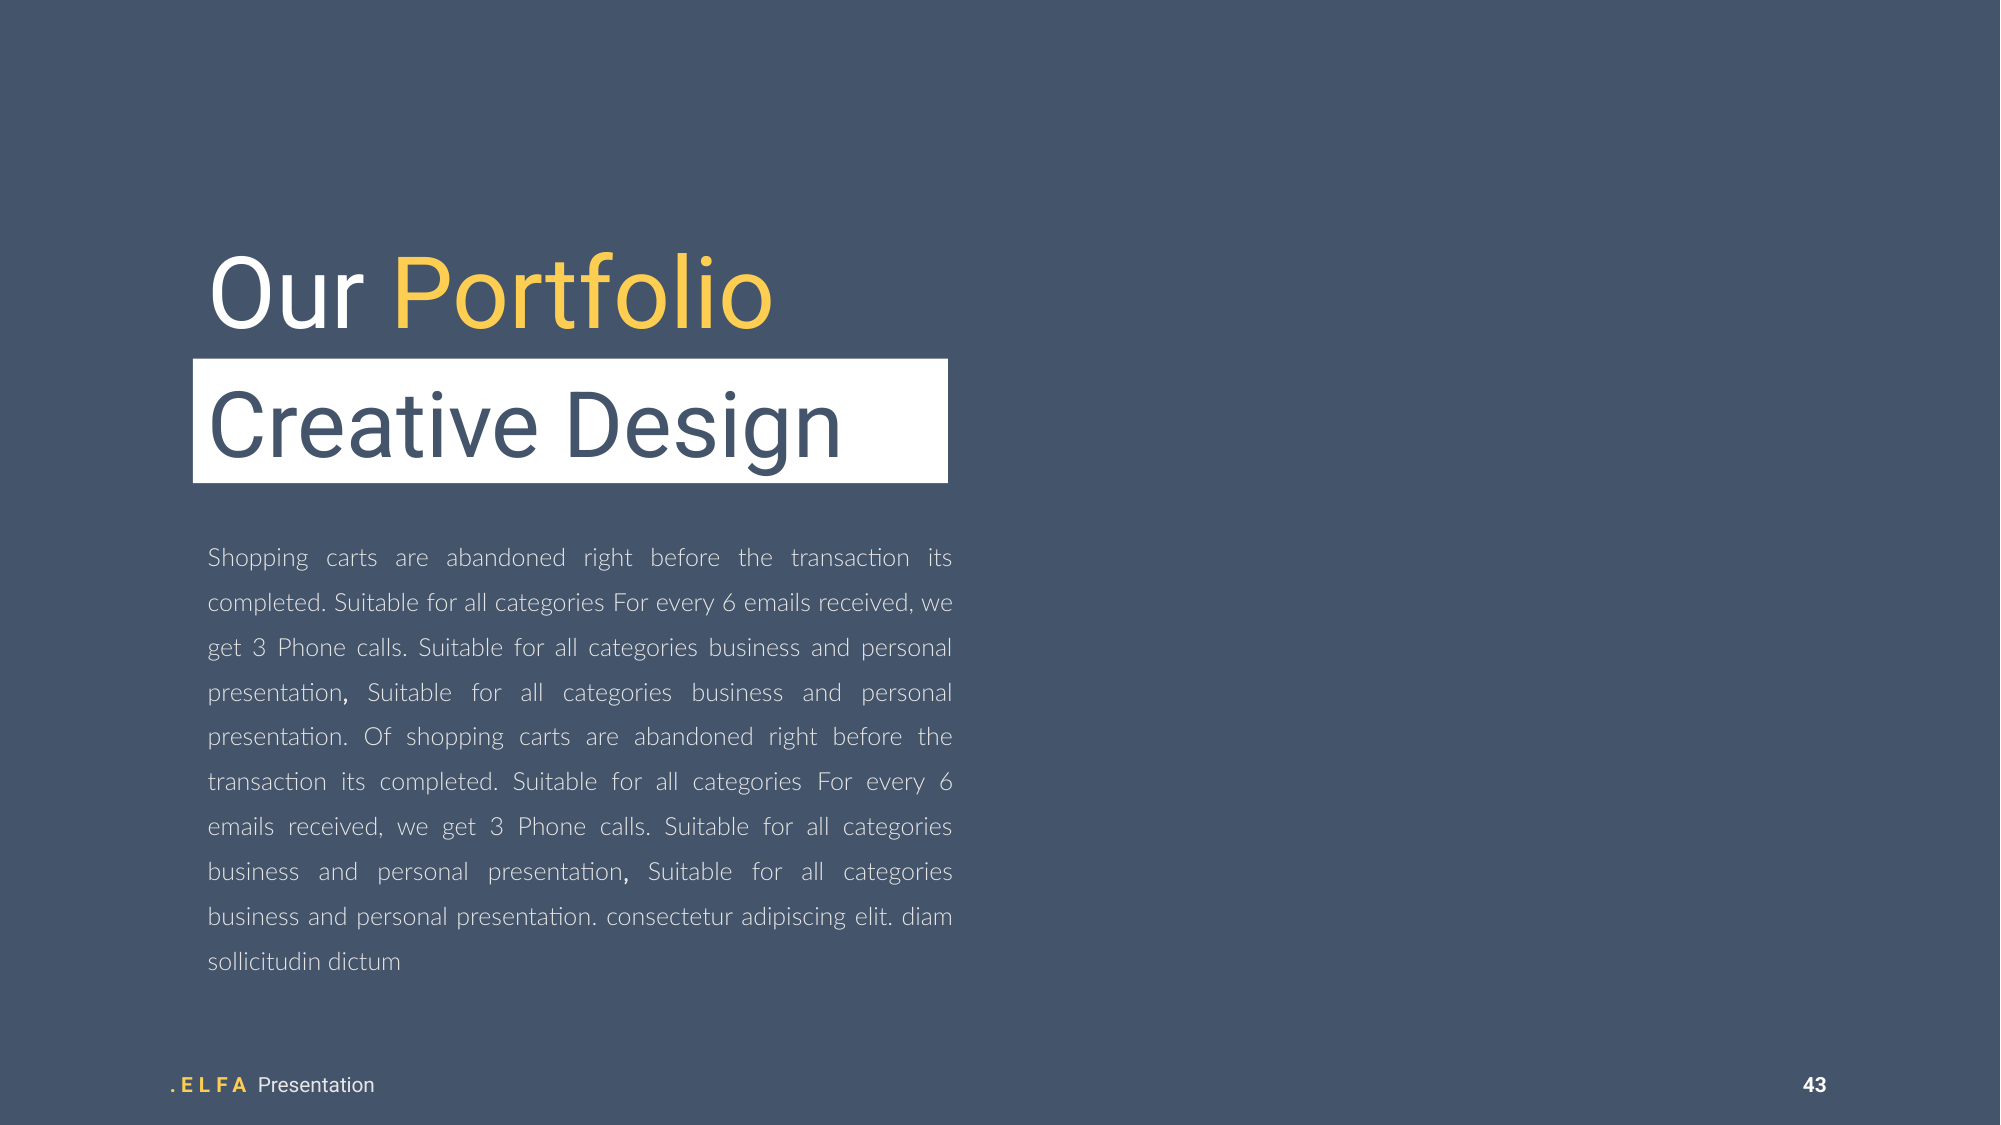

Our Portfolio
Creative Design
Shopping carts are abandoned right before the transaction its completed. Suitable for all categories For every 6 emails received, we get 3 Phone calls. Suitable for all categories business and personal presentation, Suitable for all categories business and personal presentation. Of shopping carts are abandoned right before the transaction its completed. Suitable for all categories For every 6 emails received, we get 3 Phone calls. Suitable for all categories business and personal presentation, Suitable for all categories business and personal presentation. consectetur adipiscing elit. diam sollicitudin dictum